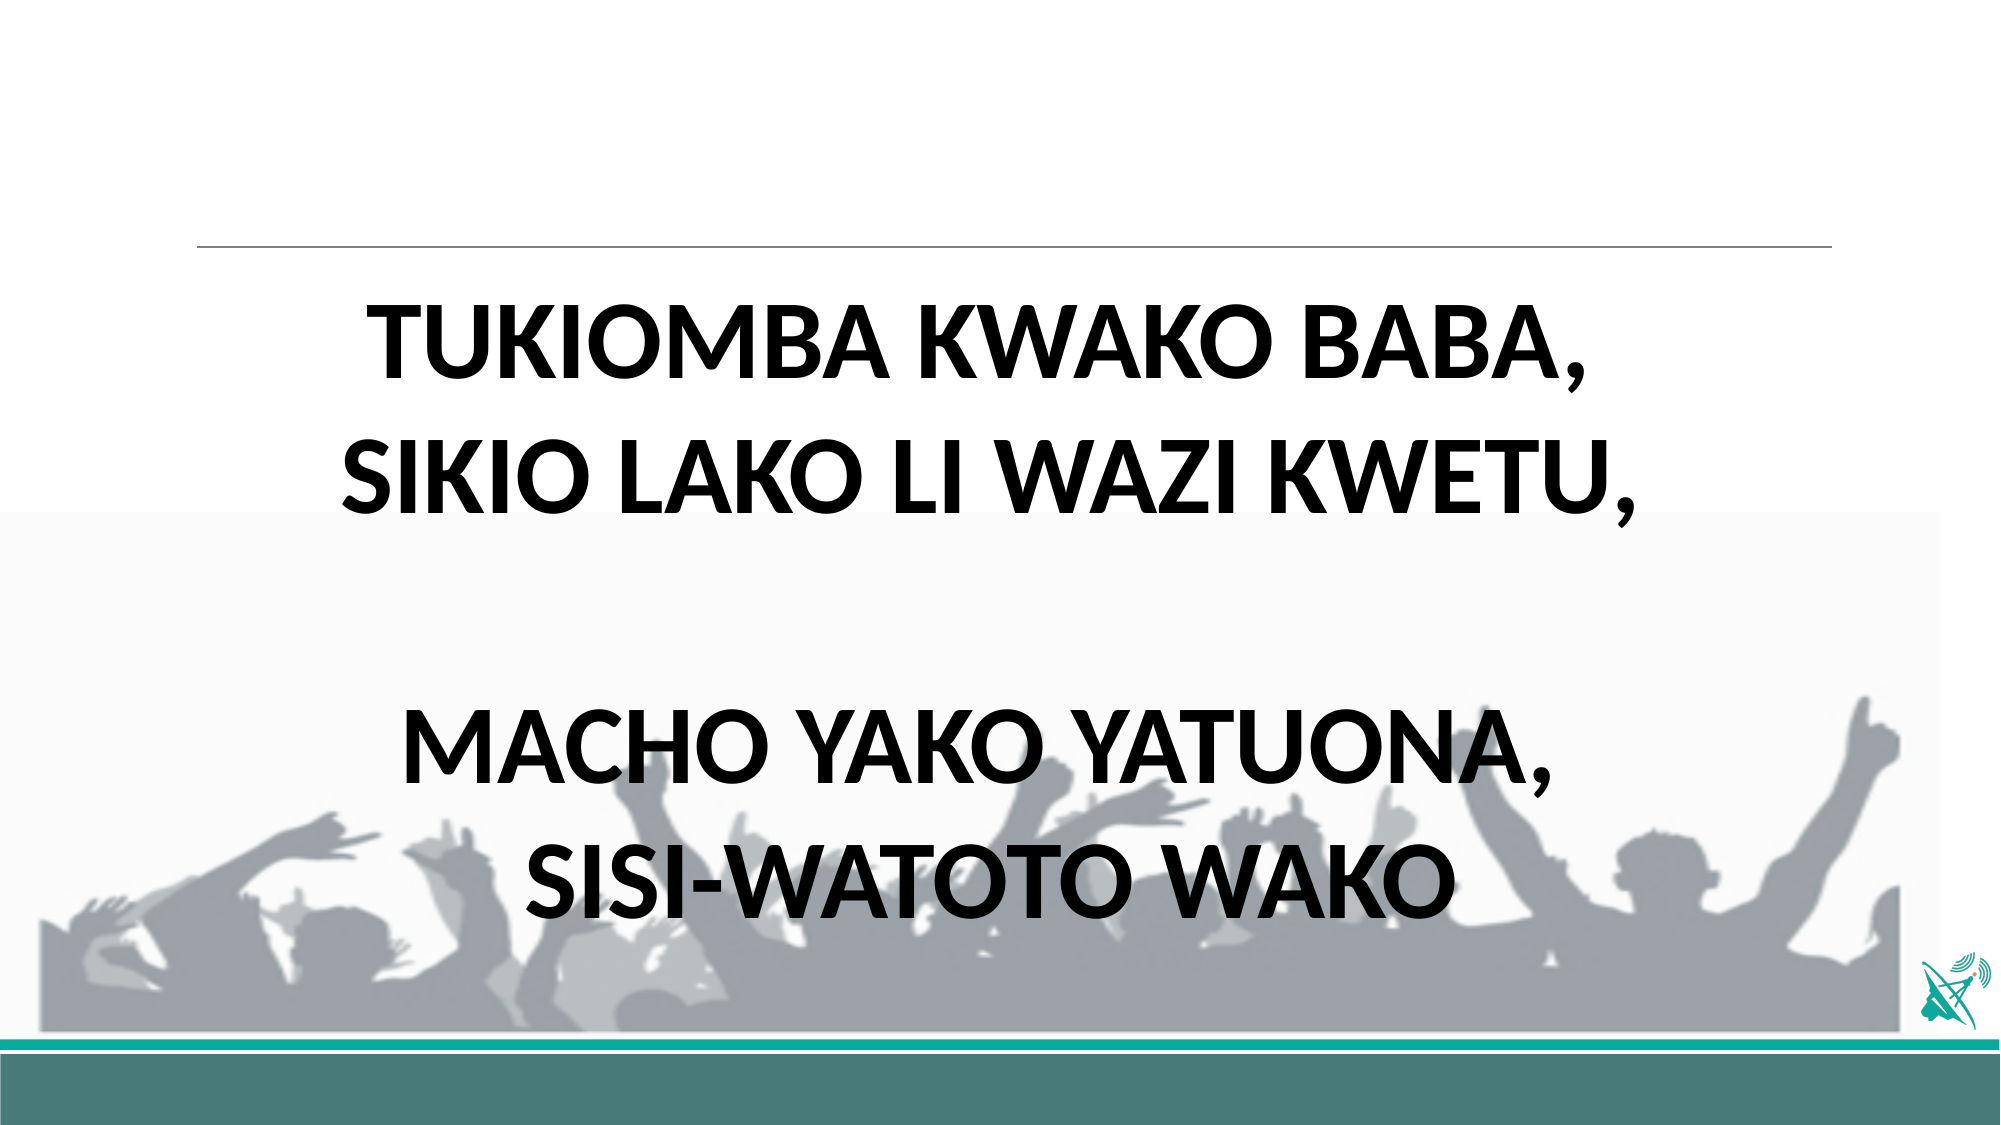

TUKIOMBA KWAKO BABA,
SIKIO LAKO LI WAZI KWETU,
MACHO YAKO YATUONA,
SISI-WATOTO WAKO